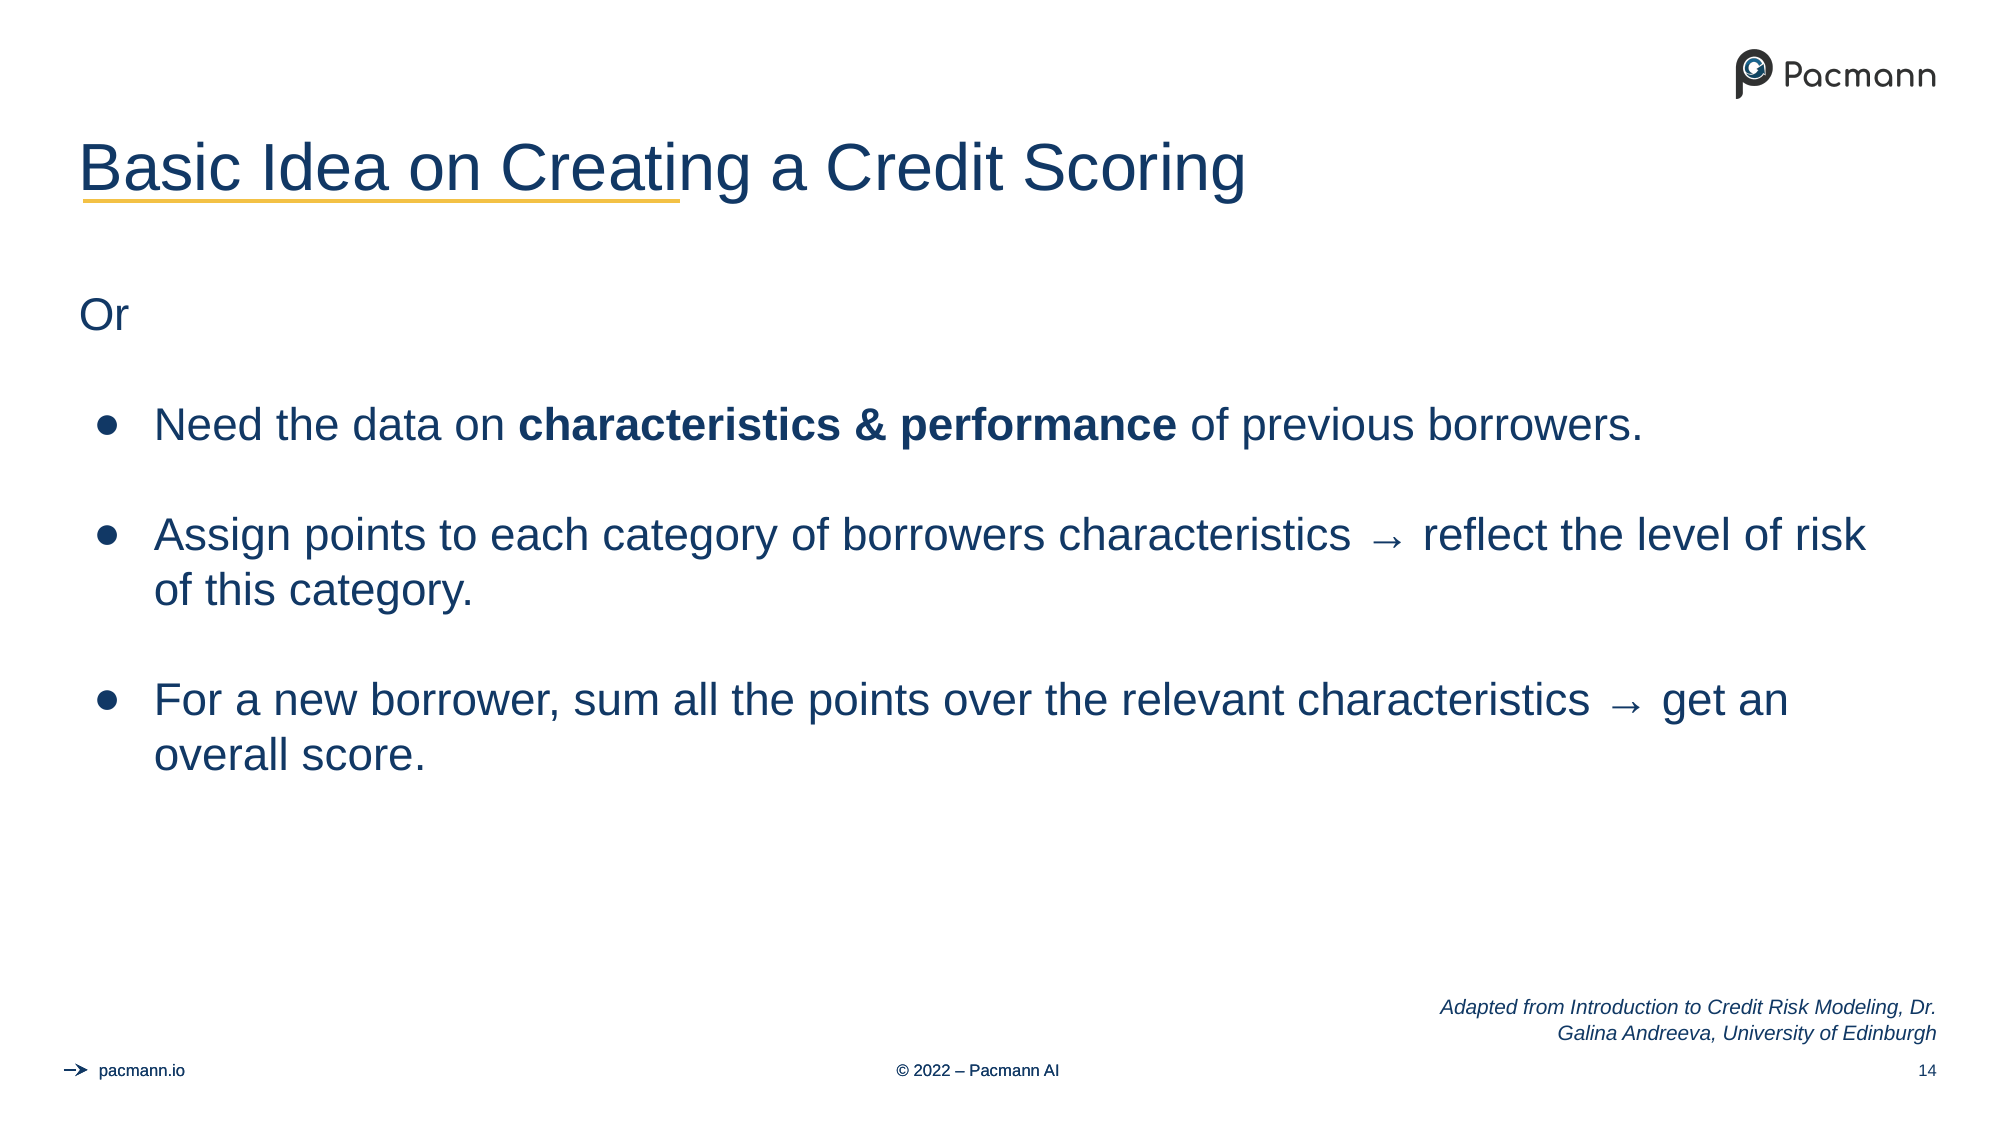

# Basic Idea on Creating a Credit Scoring
Or

Need the data on characteristics & performance of previous borrowers.

Assign points to each category of borrowers characteristics → reflect the level of risk of this category.

For a new borrower, sum all the points over the relevant characteristics → get an overall score.
Adapted from Introduction to Credit Risk Modeling, Dr. Galina Andreeva, University of Edinburgh